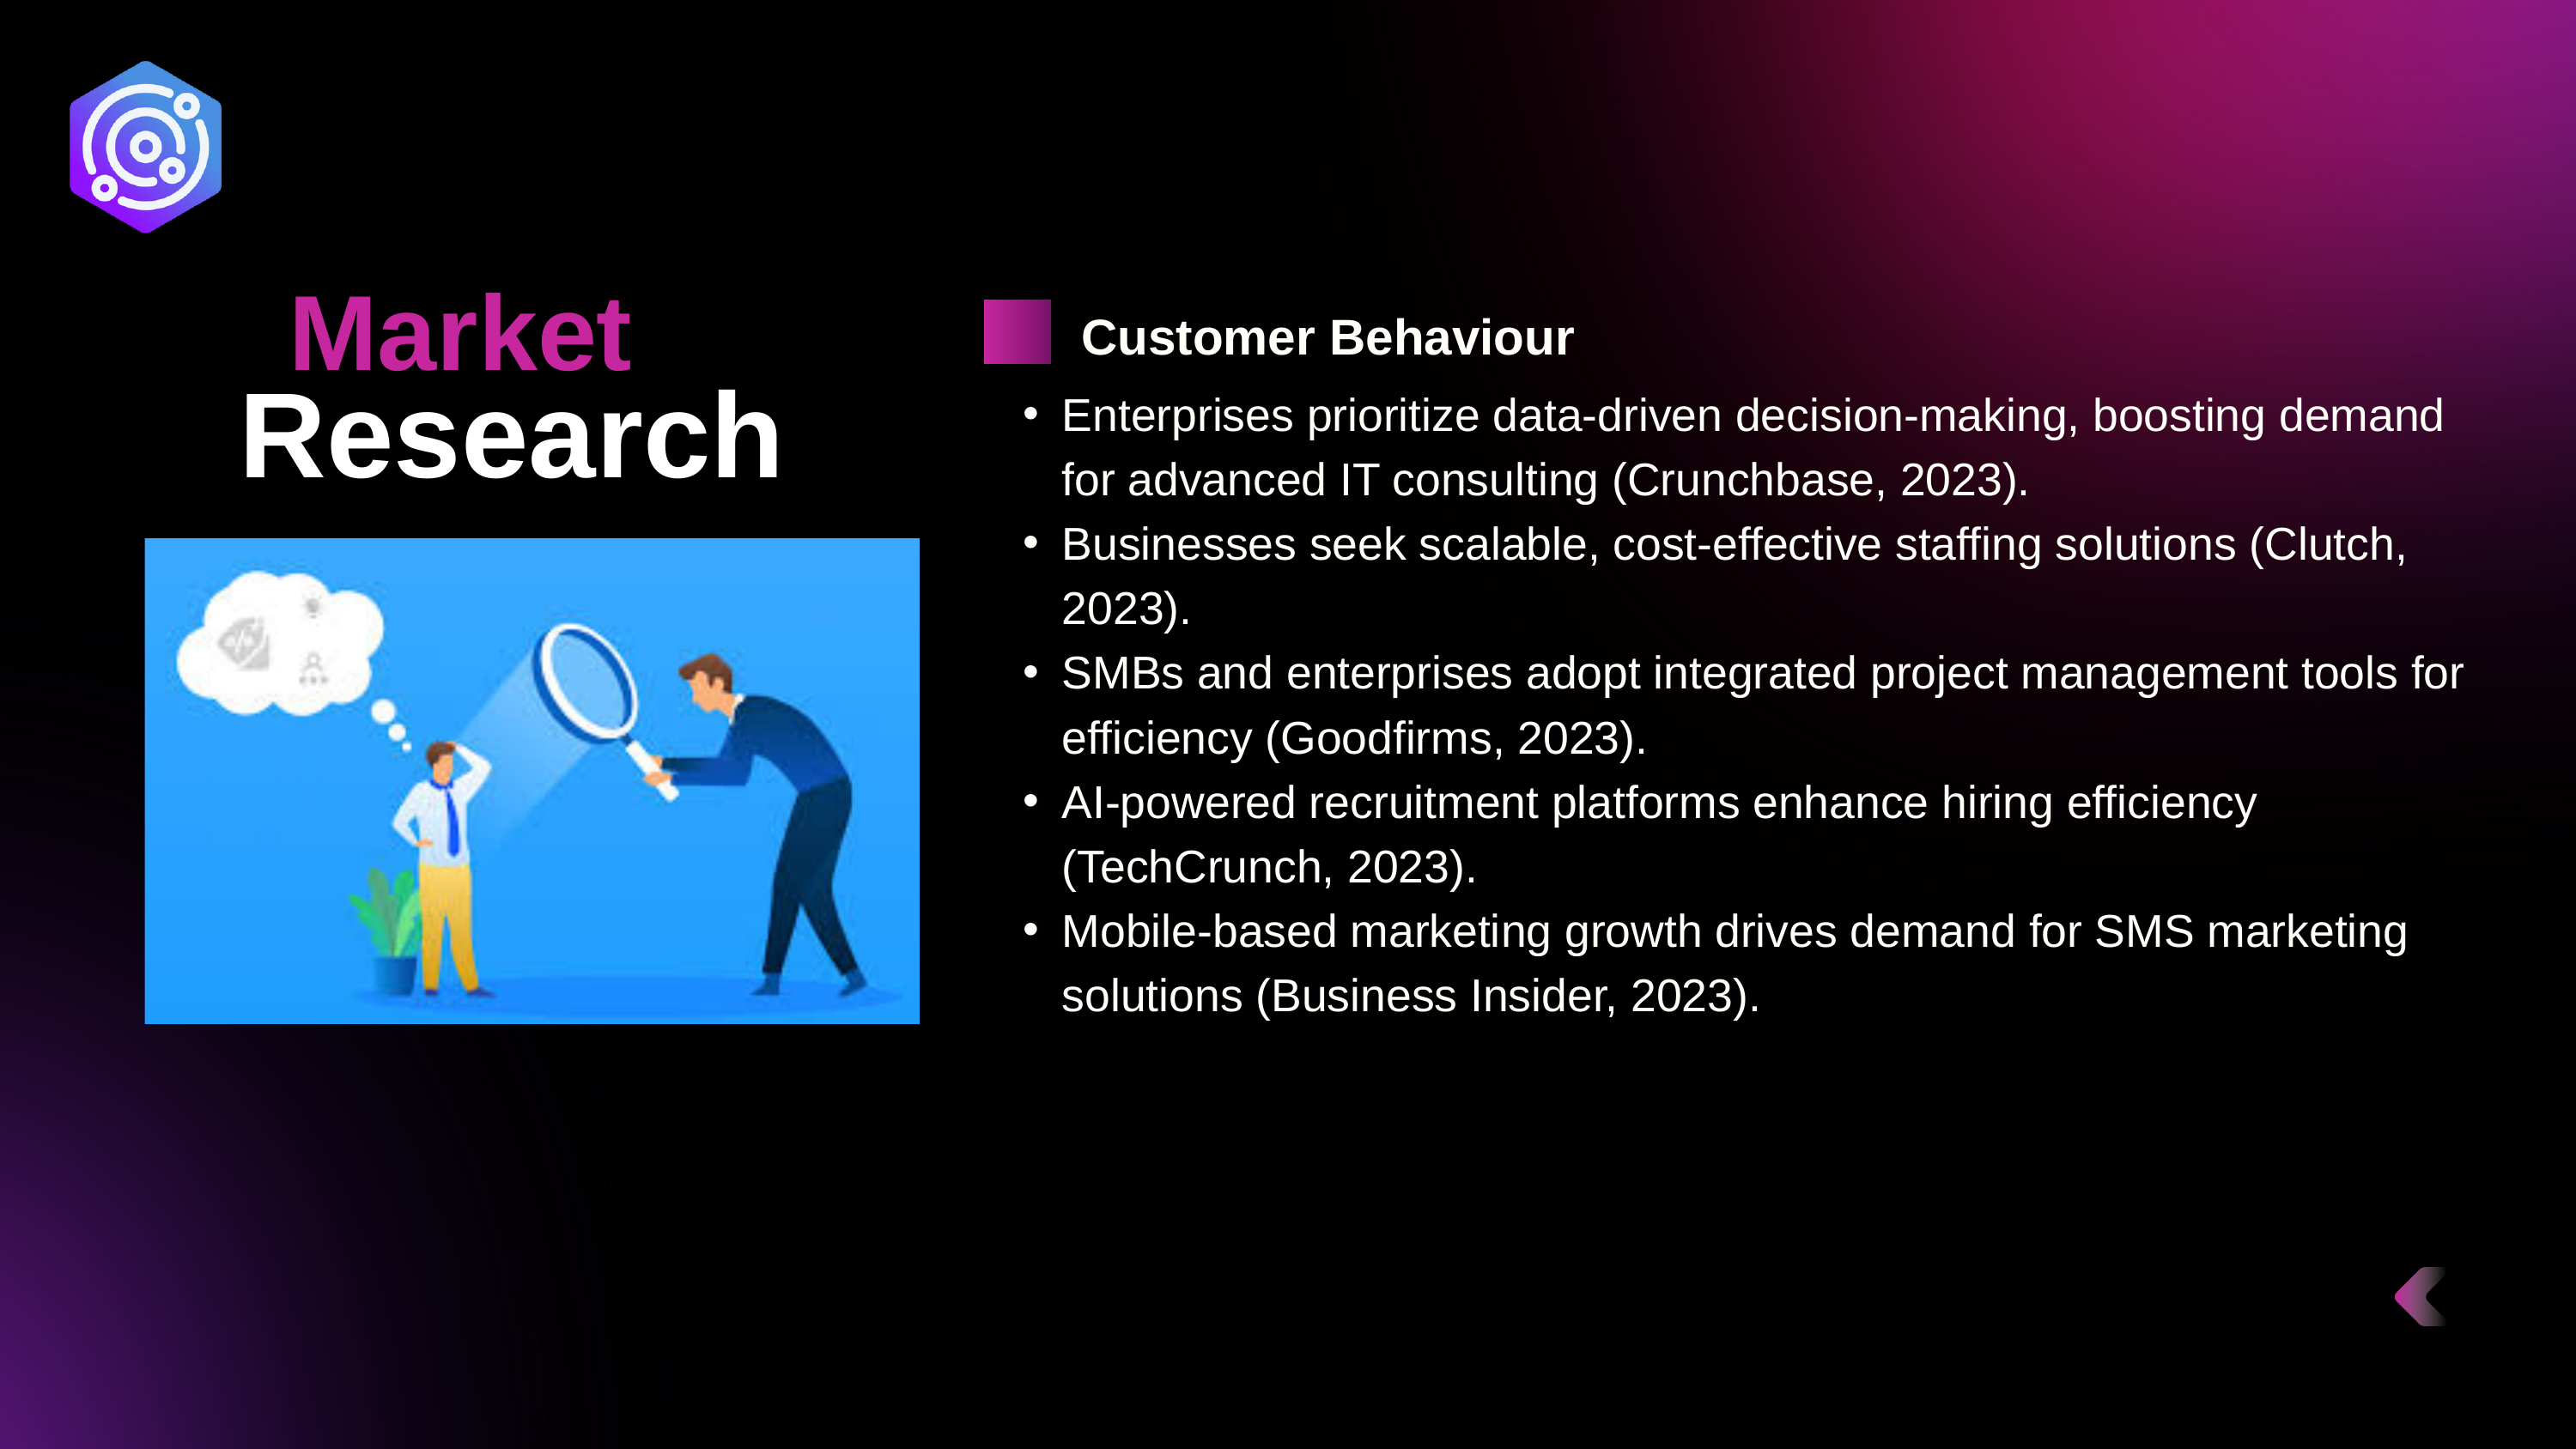

Market
Customer Behaviour

Research
Enterprises prioritize data-driven decision-making, boosting demand for advanced IT consulting (Crunchbase, 2023).
Businesses seek scalable, cost-effective staffing solutions (Clutch, 2023).
SMBs and enterprises adopt integrated project management tools for efficiency (Goodfirms, 2023).
AI-powered recruitment platforms enhance hiring efficiency (TechCrunch, 2023).
Mobile-based marketing growth drives demand for SMS marketing solutions (Business Insider, 2023).